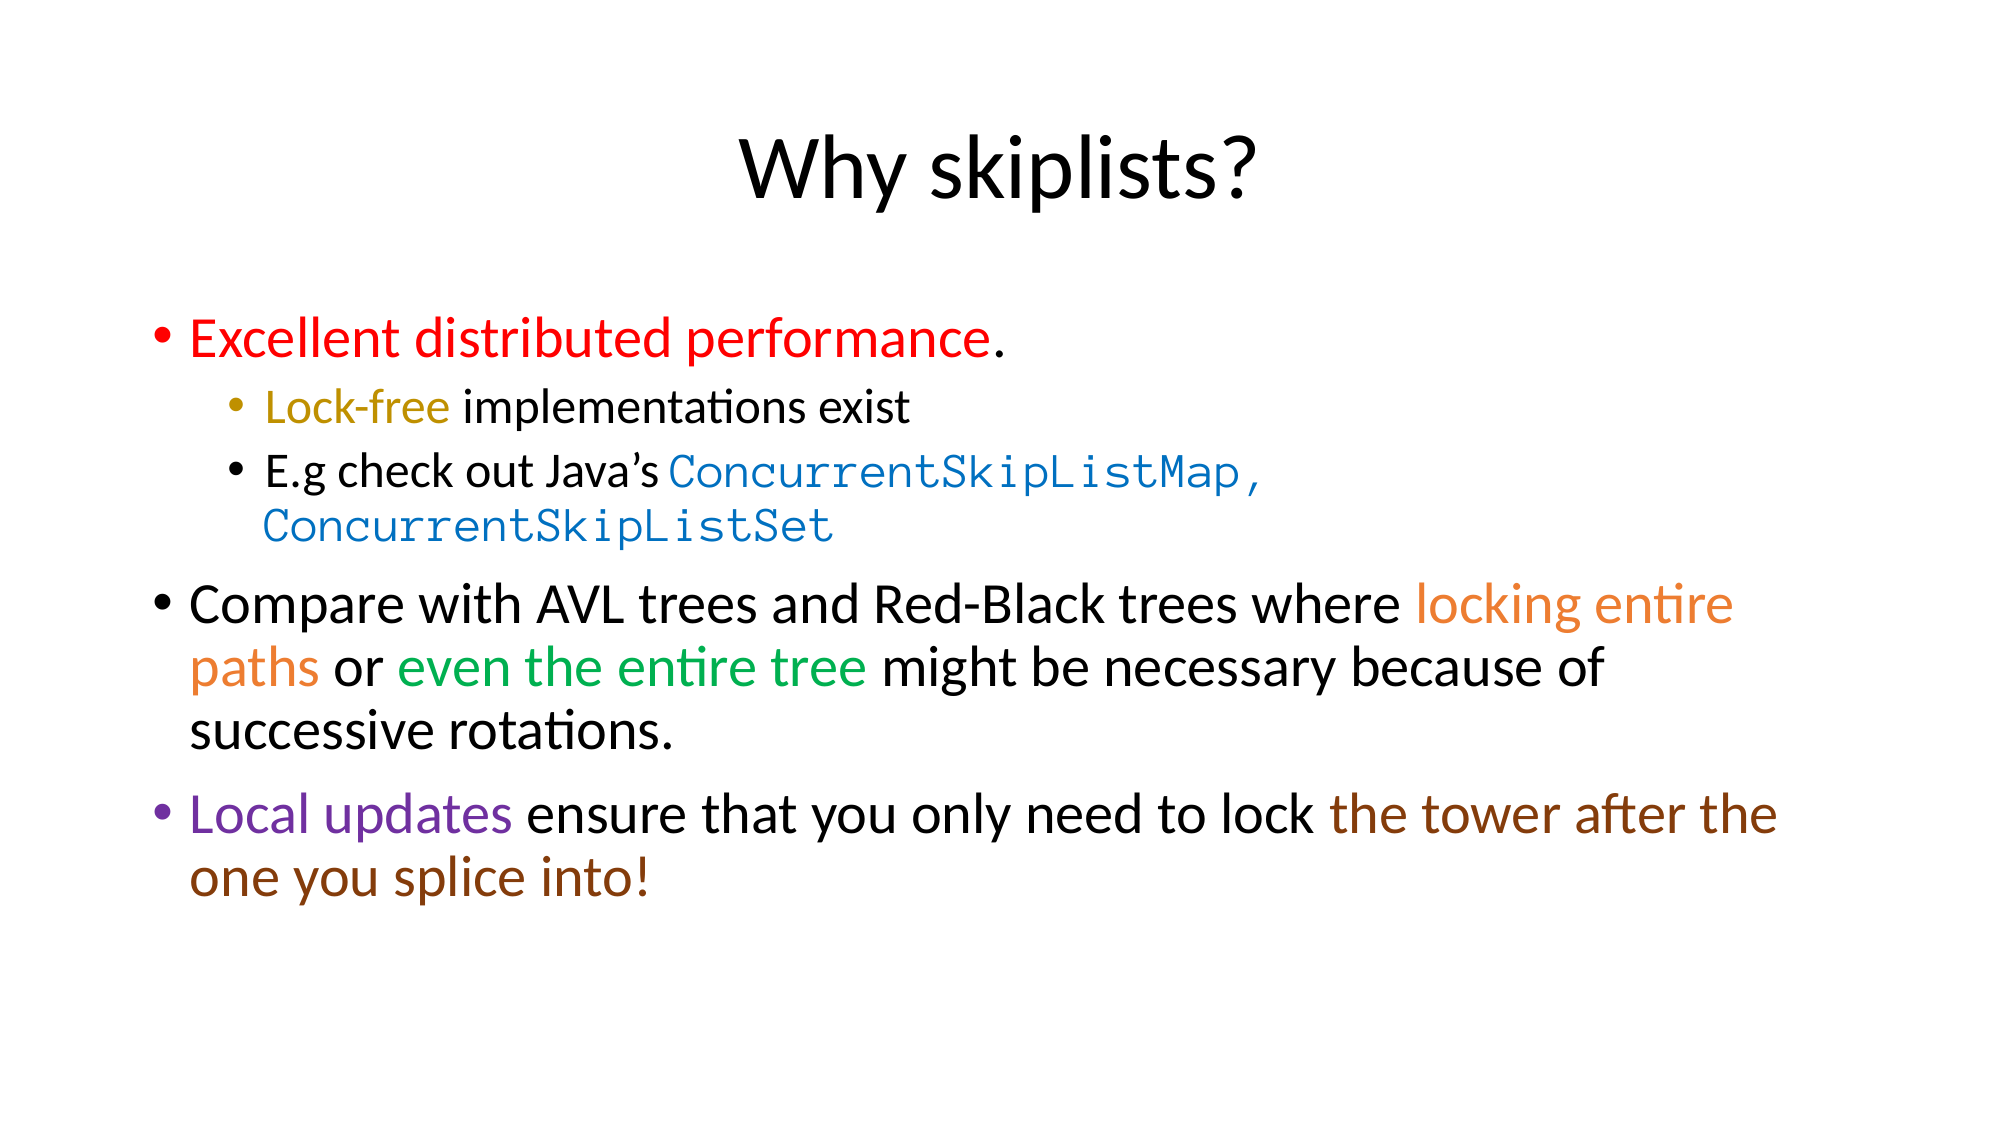

# Why skiplists?
Excellent distributed performance.
Lock-free implementations exist
E.g check out Java’s ConcurrentSkipListMap, ConcurrentSkipListSet
Compare with AVL trees and Red-Black trees where locking entire paths or even the entire tree might be necessary because of successive rotations.
Local updates ensure that you only need to lock the tower after the one you splice into!